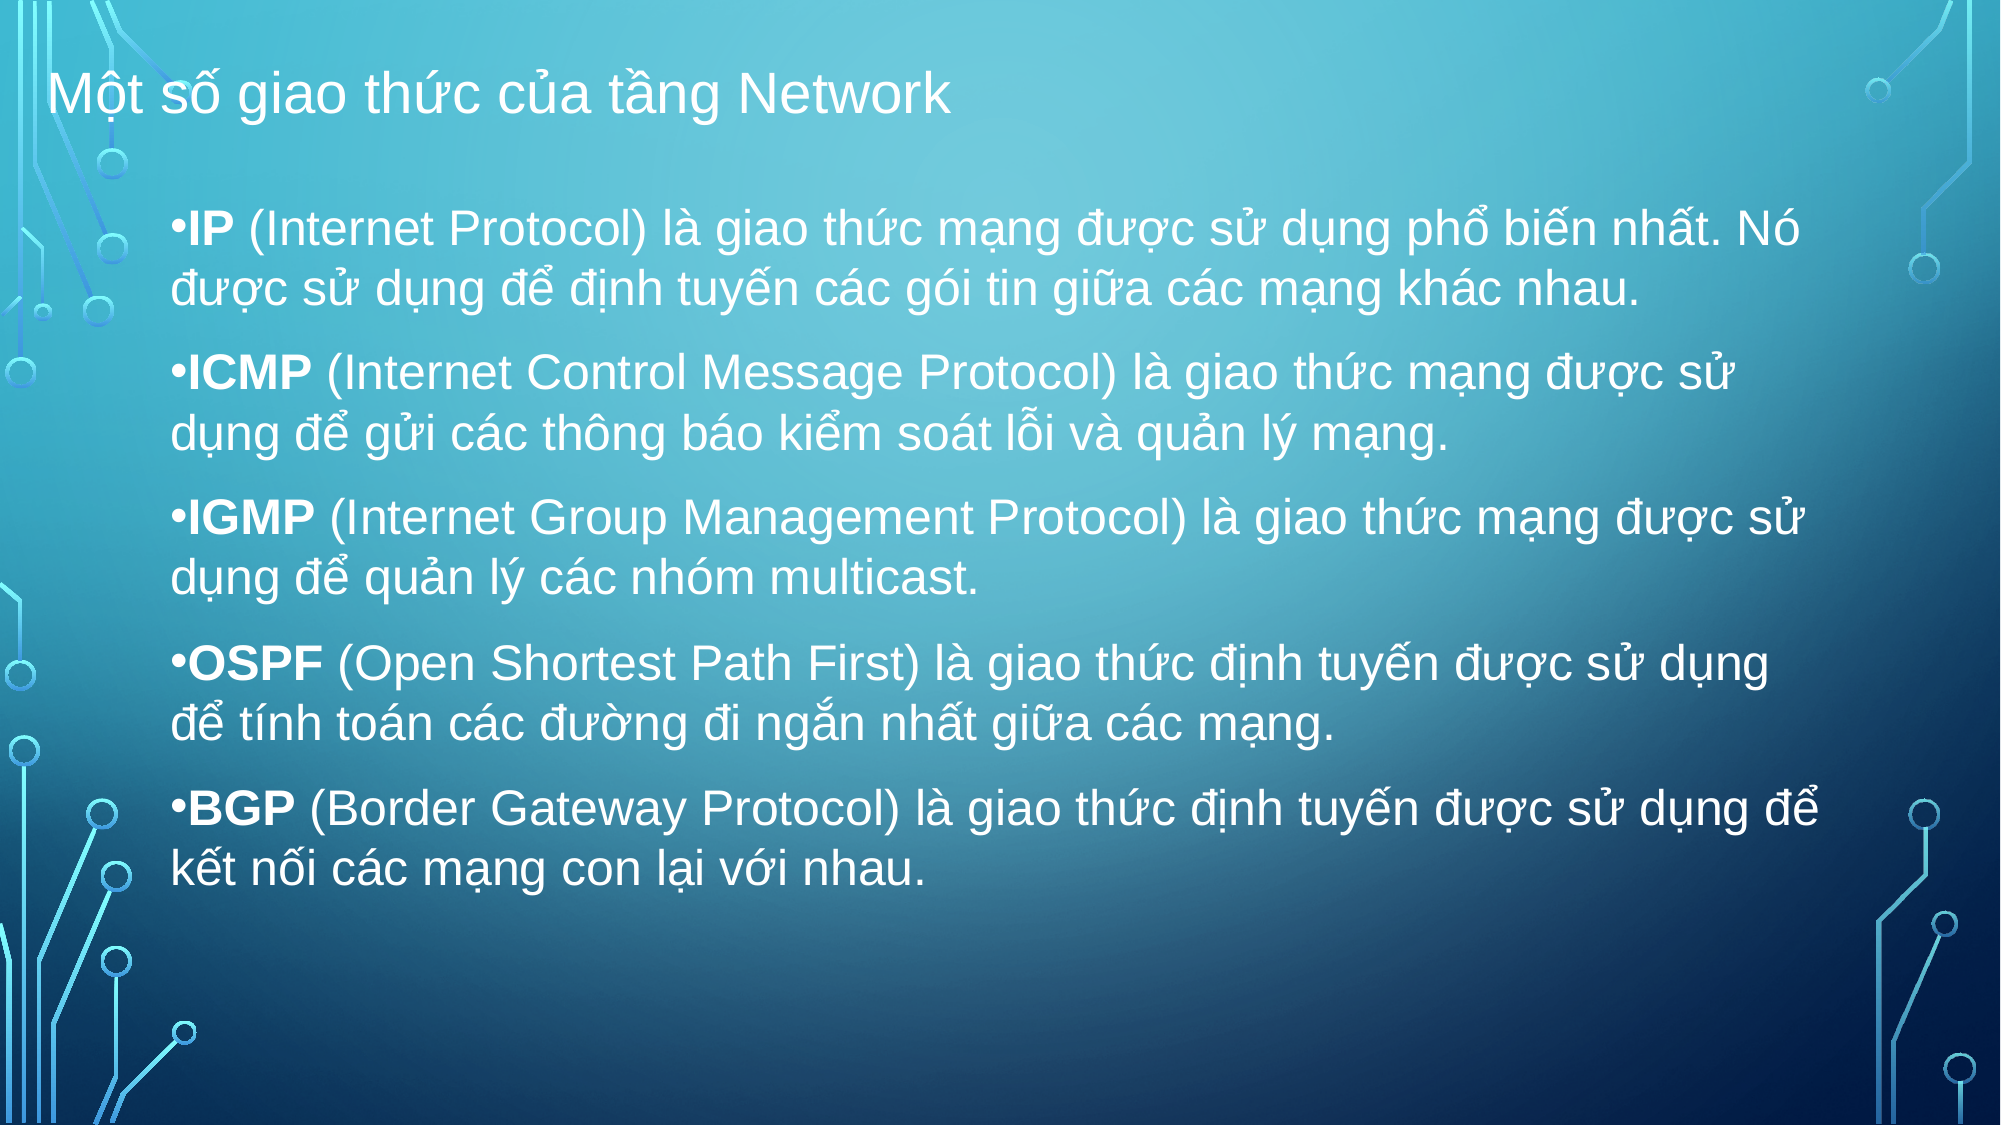

Một số giao thức của tầng Network
IP (Internet Protocol) là giao thức mạng được sử dụng phổ biến nhất. Nó được sử dụng để định tuyến các gói tin giữa các mạng khác nhau.
ICMP (Internet Control Message Protocol) là giao thức mạng được sử dụng để gửi các thông báo kiểm soát lỗi và quản lý mạng.
IGMP (Internet Group Management Protocol) là giao thức mạng được sử dụng để quản lý các nhóm multicast.
OSPF (Open Shortest Path First) là giao thức định tuyến được sử dụng để tính toán các đường đi ngắn nhất giữa các mạng.
BGP (Border Gateway Protocol) là giao thức định tuyến được sử dụng để kết nối các mạng con lại với nhau.